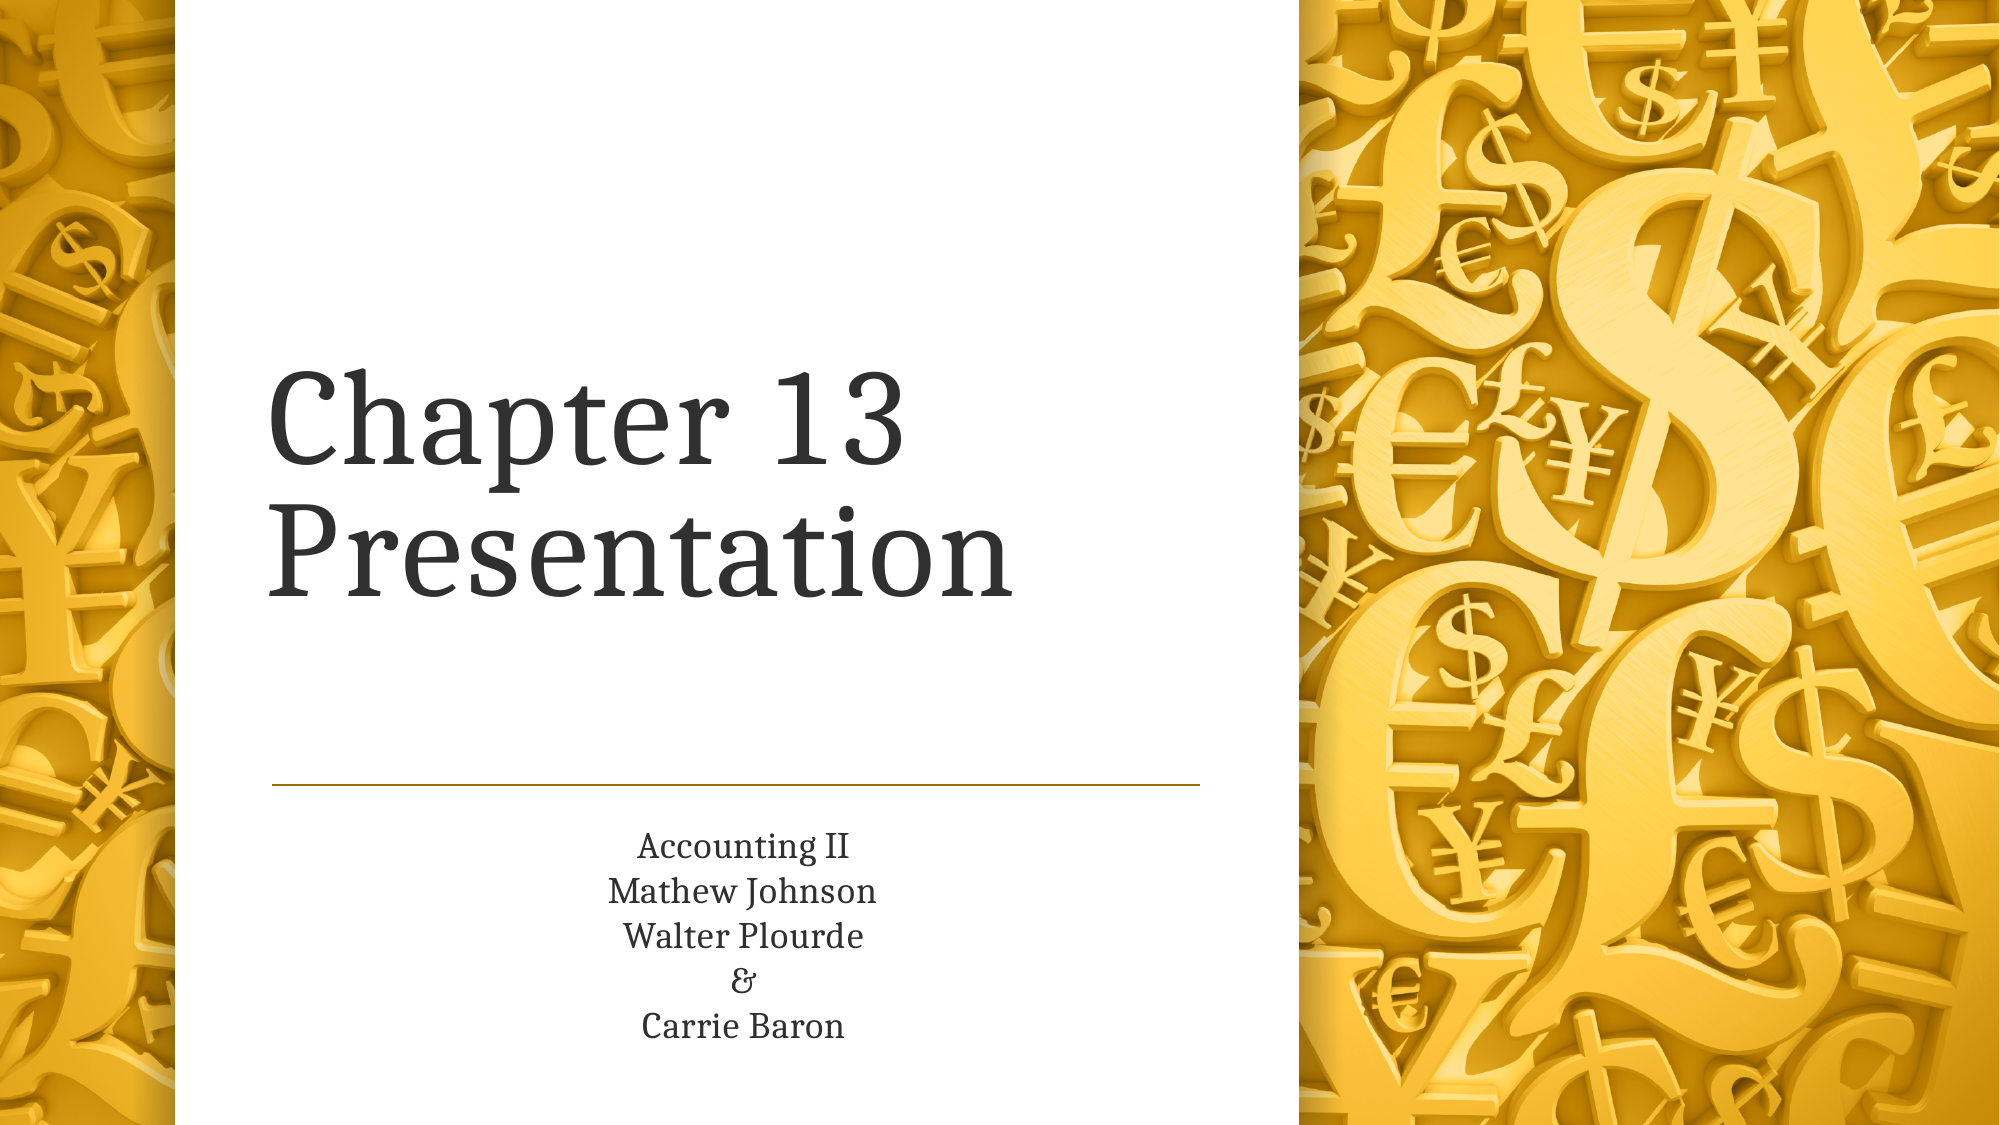

# Chapter 13 Presentation

Accounting II
Mathew Johnson
Walter Plourde
&
Carrie Baron